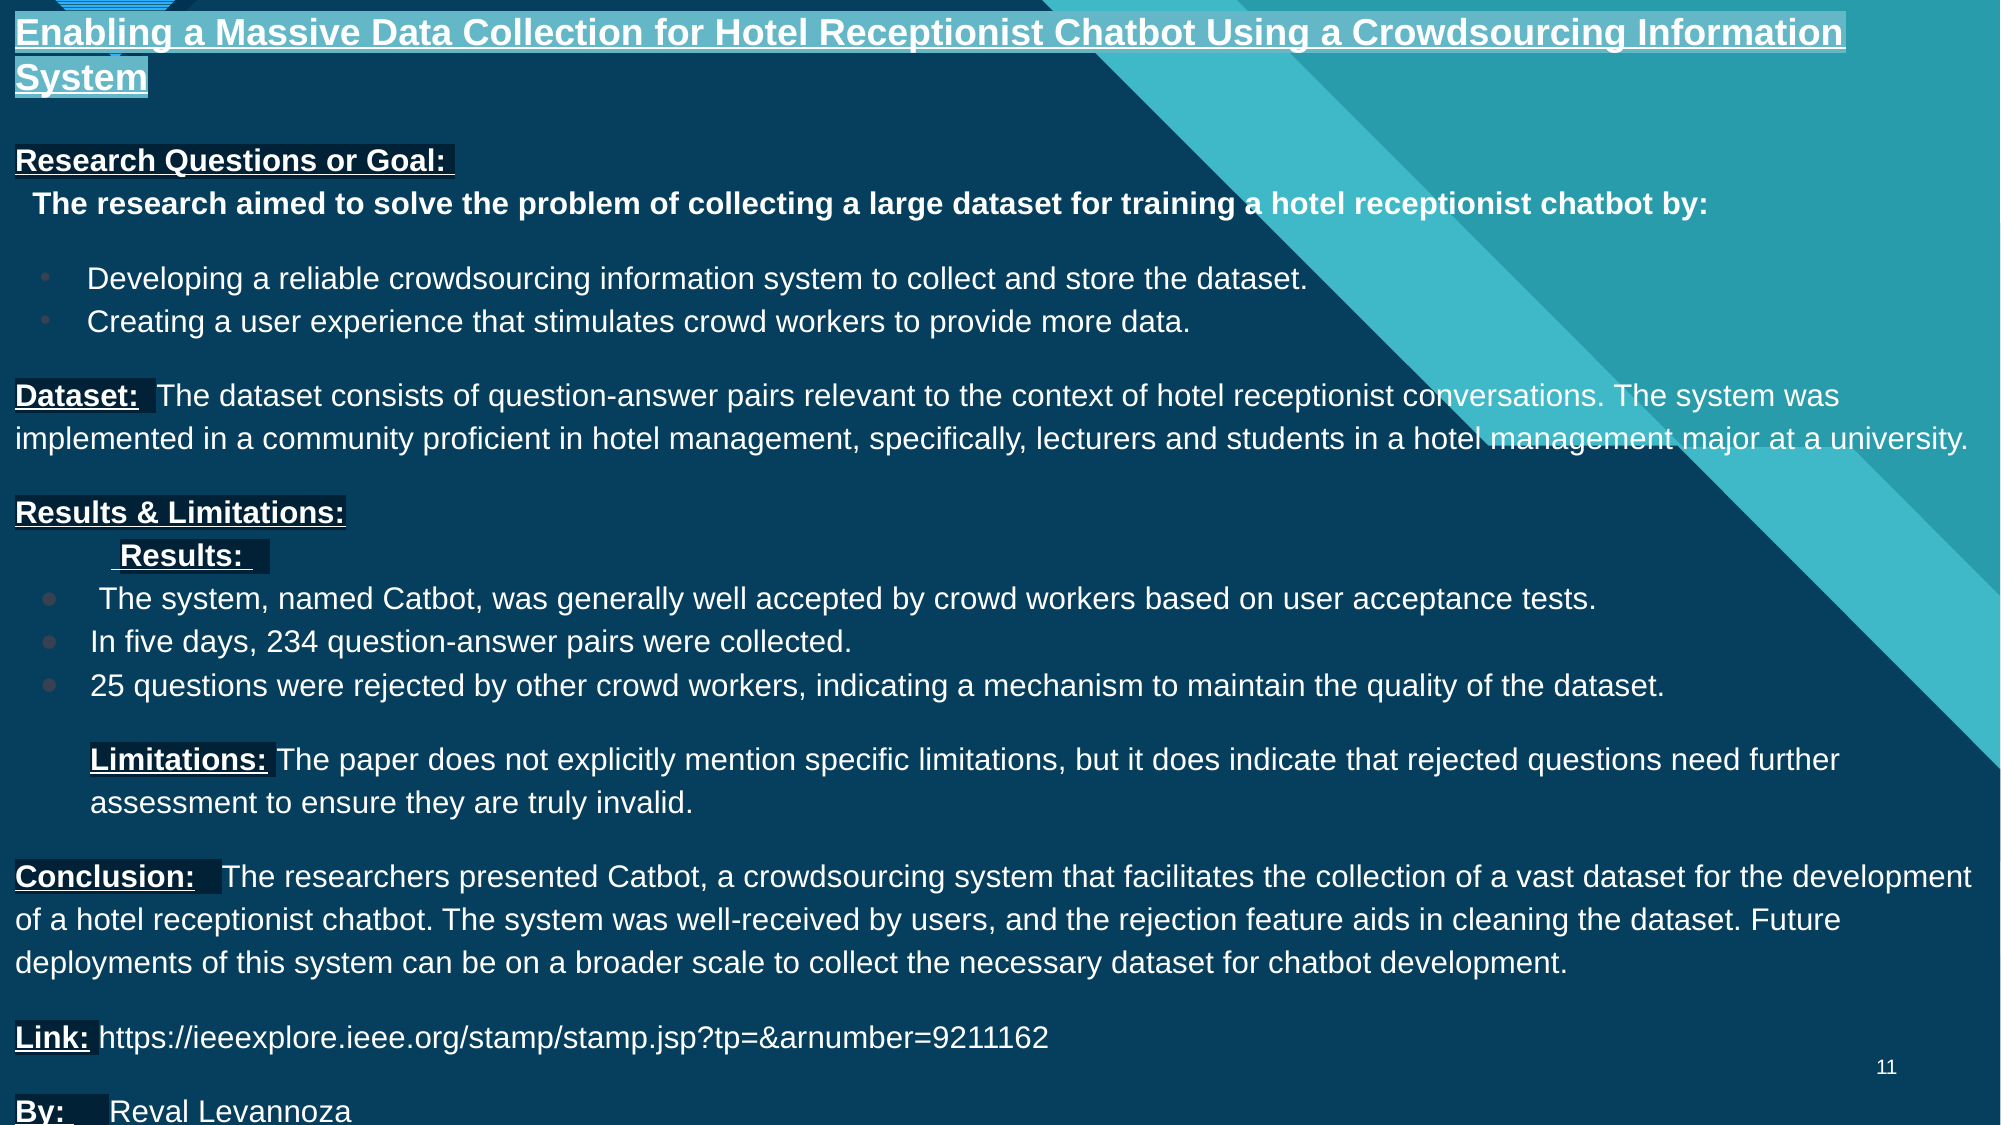

Enabling a Massive Data Collection for Hotel Receptionist Chatbot Using a Crowdsourcing Information System

Research Questions or Goal:
  The research aimed to solve the problem of collecting a large dataset for training a hotel receptionist chatbot by:
Developing a reliable crowdsourcing information system to collect and store the dataset.
Creating a user experience that stimulates crowd workers to provide more data.
Dataset:  The dataset consists of question-answer pairs relevant to the context of hotel receptionist conversations. The system was implemented in a community proficient in hotel management, specifically, lecturers and students in a hotel management major at a university.
Results & Limitations:
            Results:
 The system, named Catbot, was generally well accepted by crowd workers based on user acceptance tests.
In five days, 234 question-answer pairs were collected.
25 questions were rejected by other crowd workers, indicating a mechanism to maintain the quality of the dataset.
Limitations: The paper does not explicitly mention specific limitations, but it does indicate that rejected questions need further assessment to ensure they are truly invalid.
Conclusion:   The researchers presented Catbot, a crowdsourcing system that facilitates the collection of a vast dataset for the development of a hotel receptionist chatbot. The system was well-received by users, and the rejection feature aids in cleaning the dataset. Future deployments of this system can be on a broader scale to collect the necessary dataset for chatbot development.
Link: https://ieeexplore.ieee.org/stamp/stamp.jsp?tp=&arnumber=9211162
By:     Reval Levannoza

11